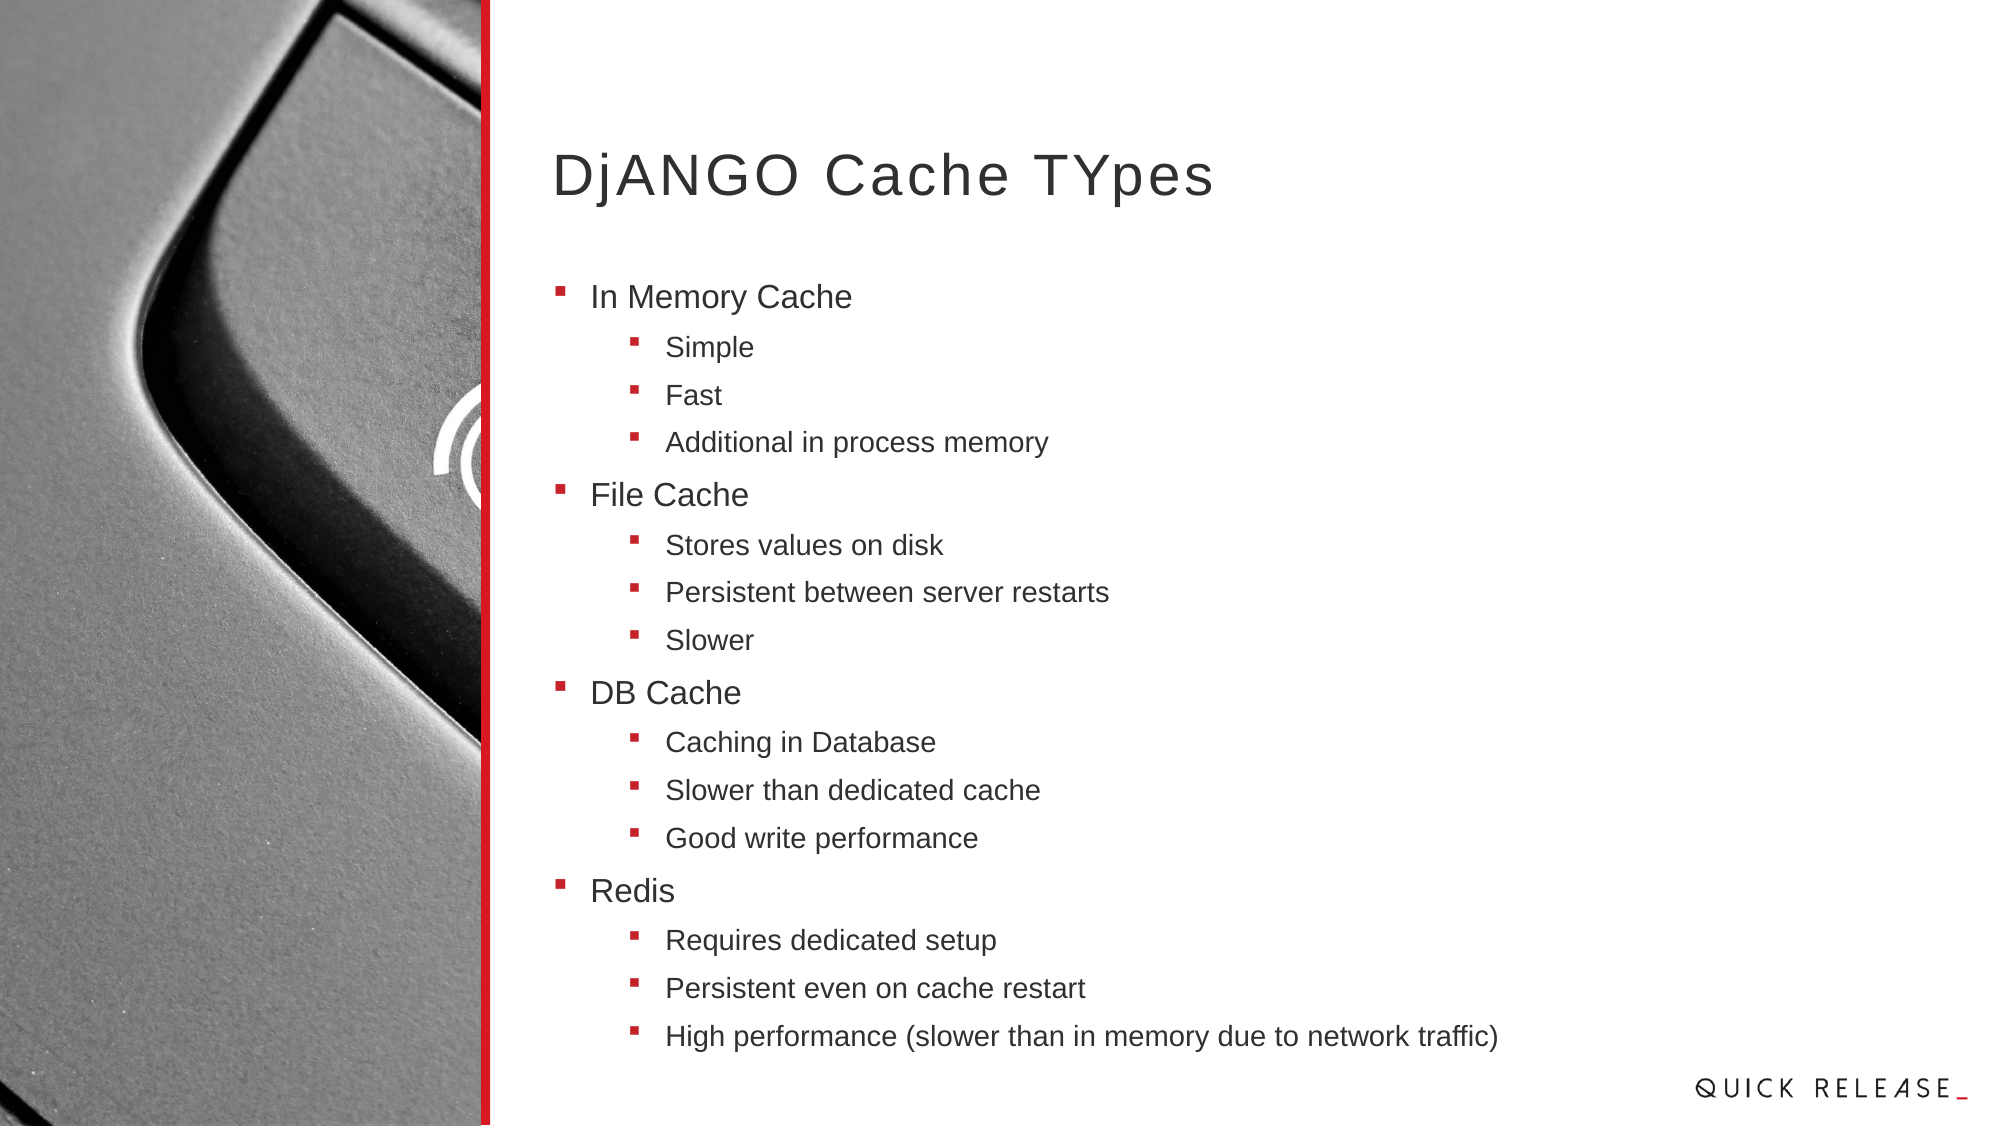

# DjANGO Cache TYpes
In Memory Cache
Simple
Fast
Additional in process memory
File Cache
Stores values on disk
Persistent between server restarts
Slower
DB Cache
Caching in Database
Slower than dedicated cache
Good write performance
Redis
Requires dedicated setup
Persistent even on cache restart
High performance (slower than in memory due to network traffic)